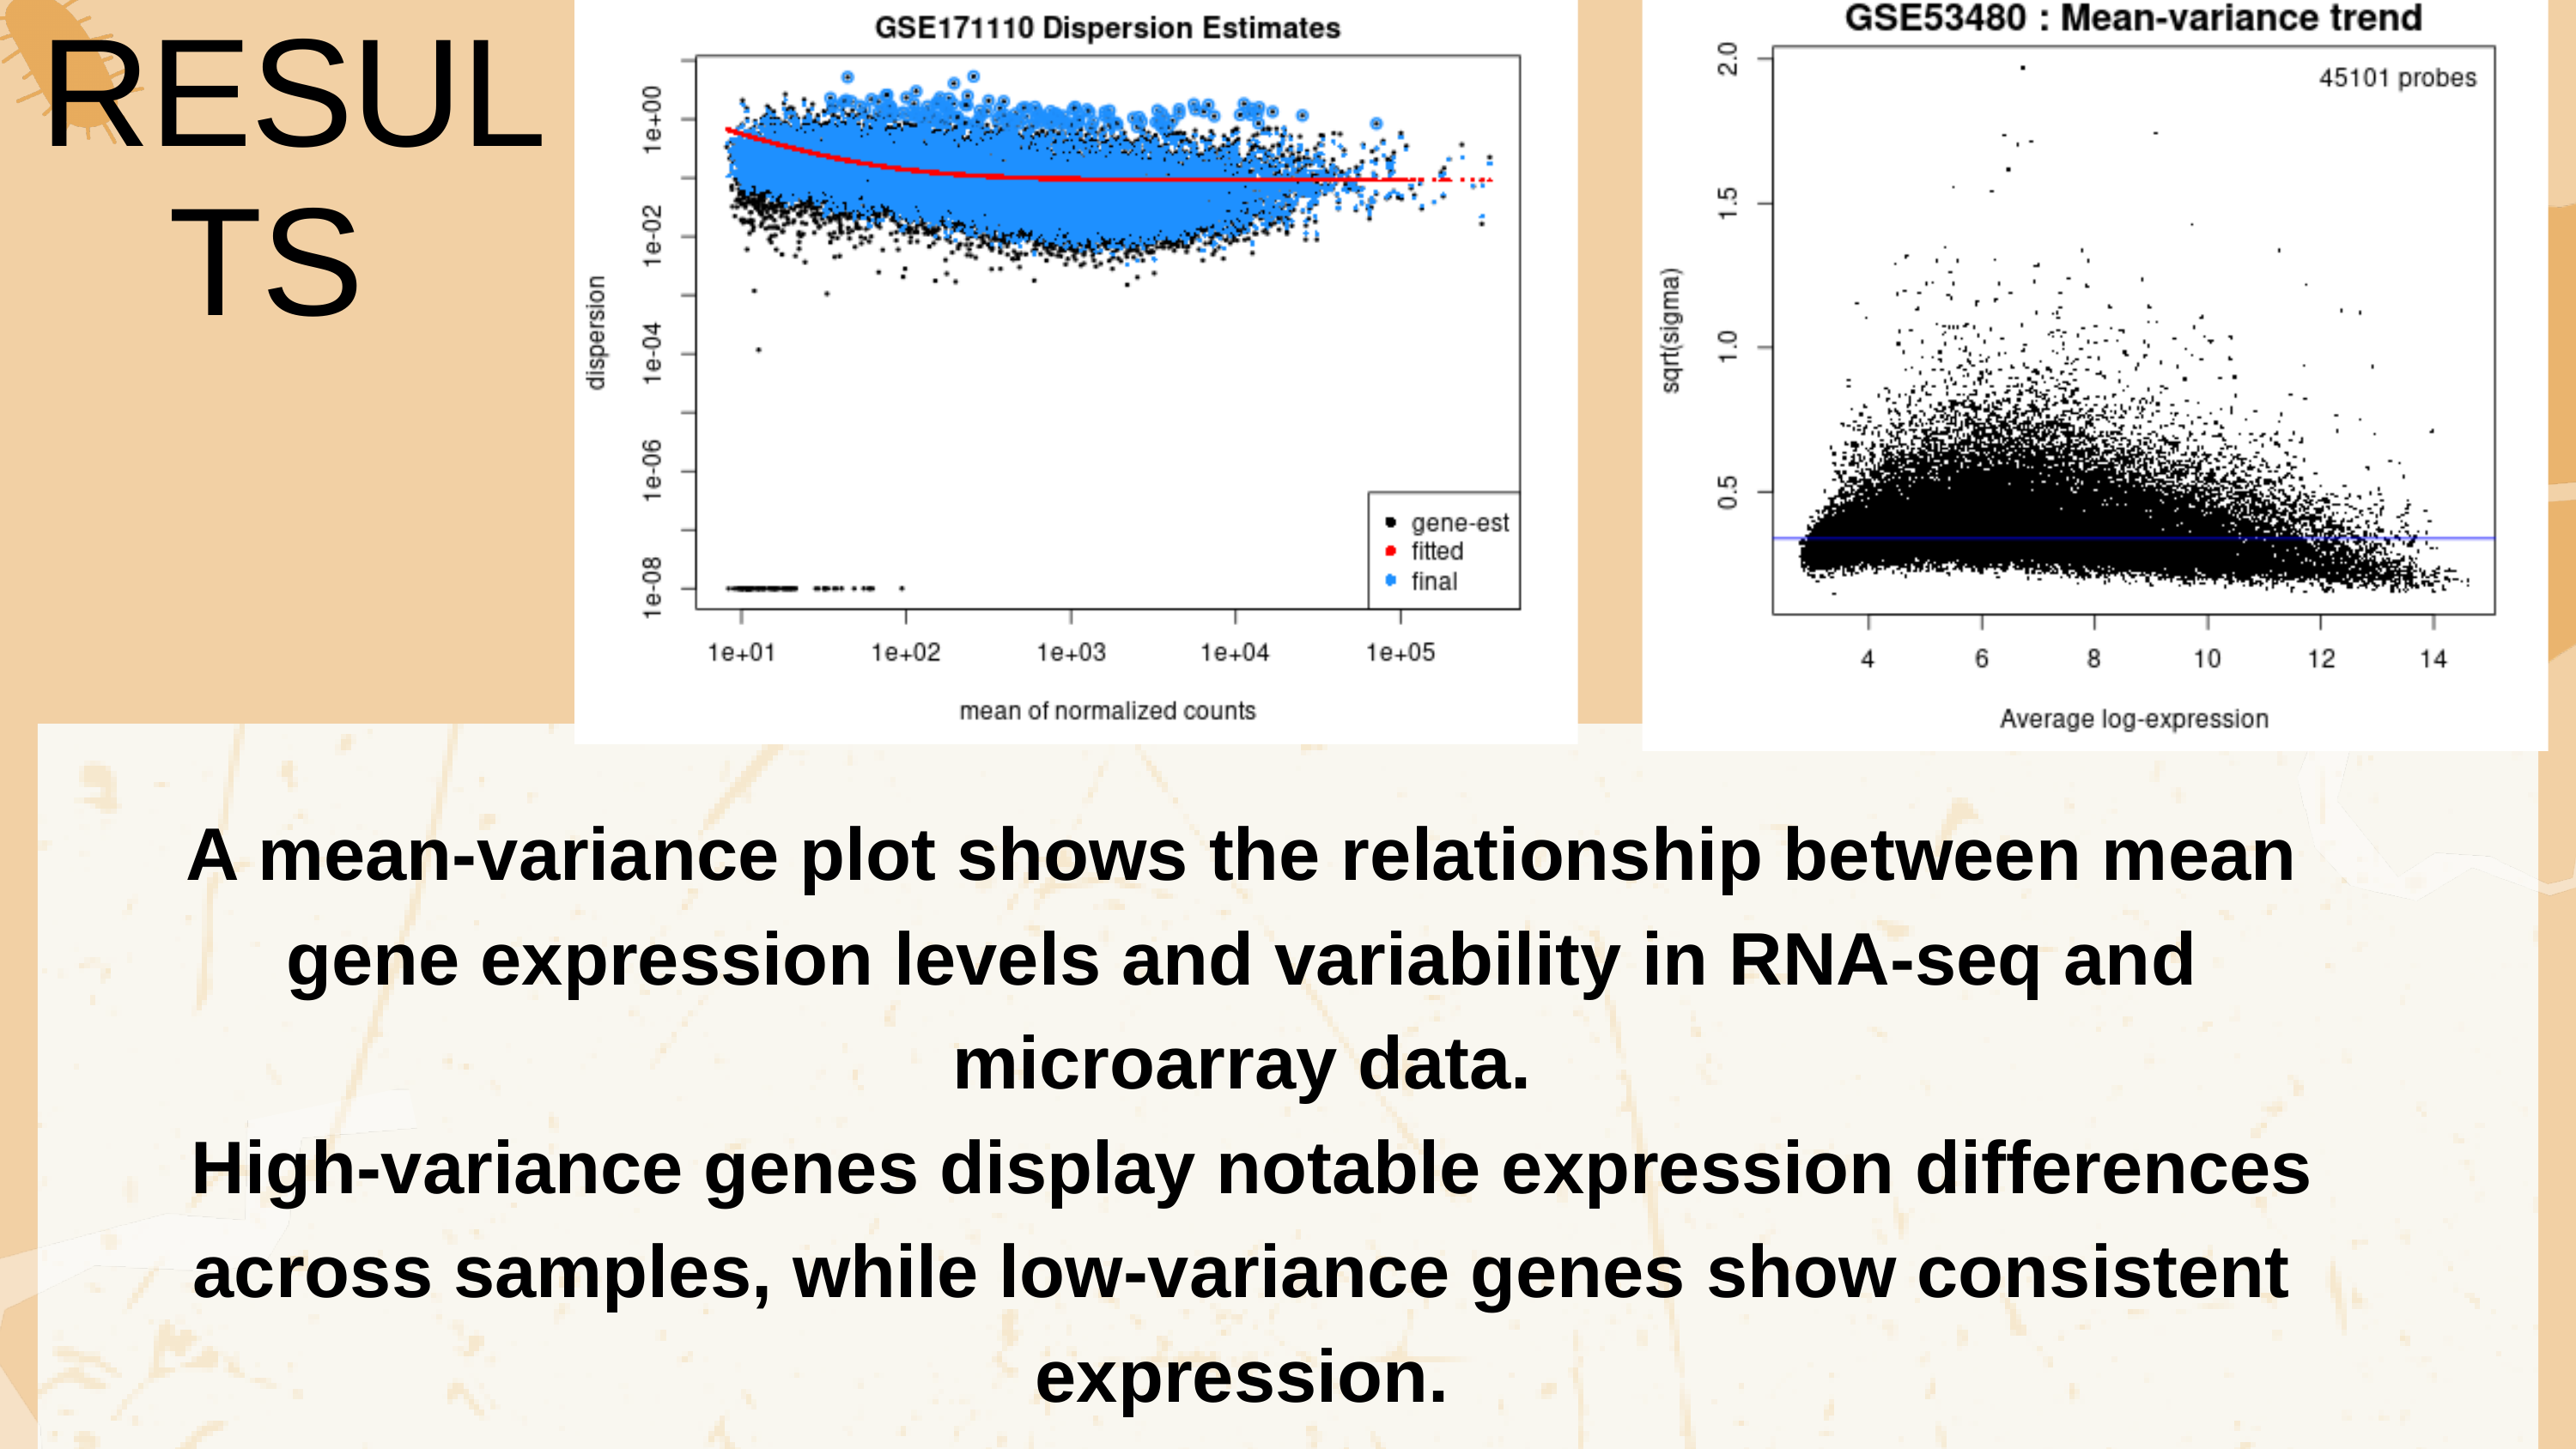

RESULTS

A mean-variance plot shows the relationship between mean gene expression levels and variability in RNA-seq and microarray data.
 High-variance genes display notable expression differences across samples, while low-variance genes show consistent expression.